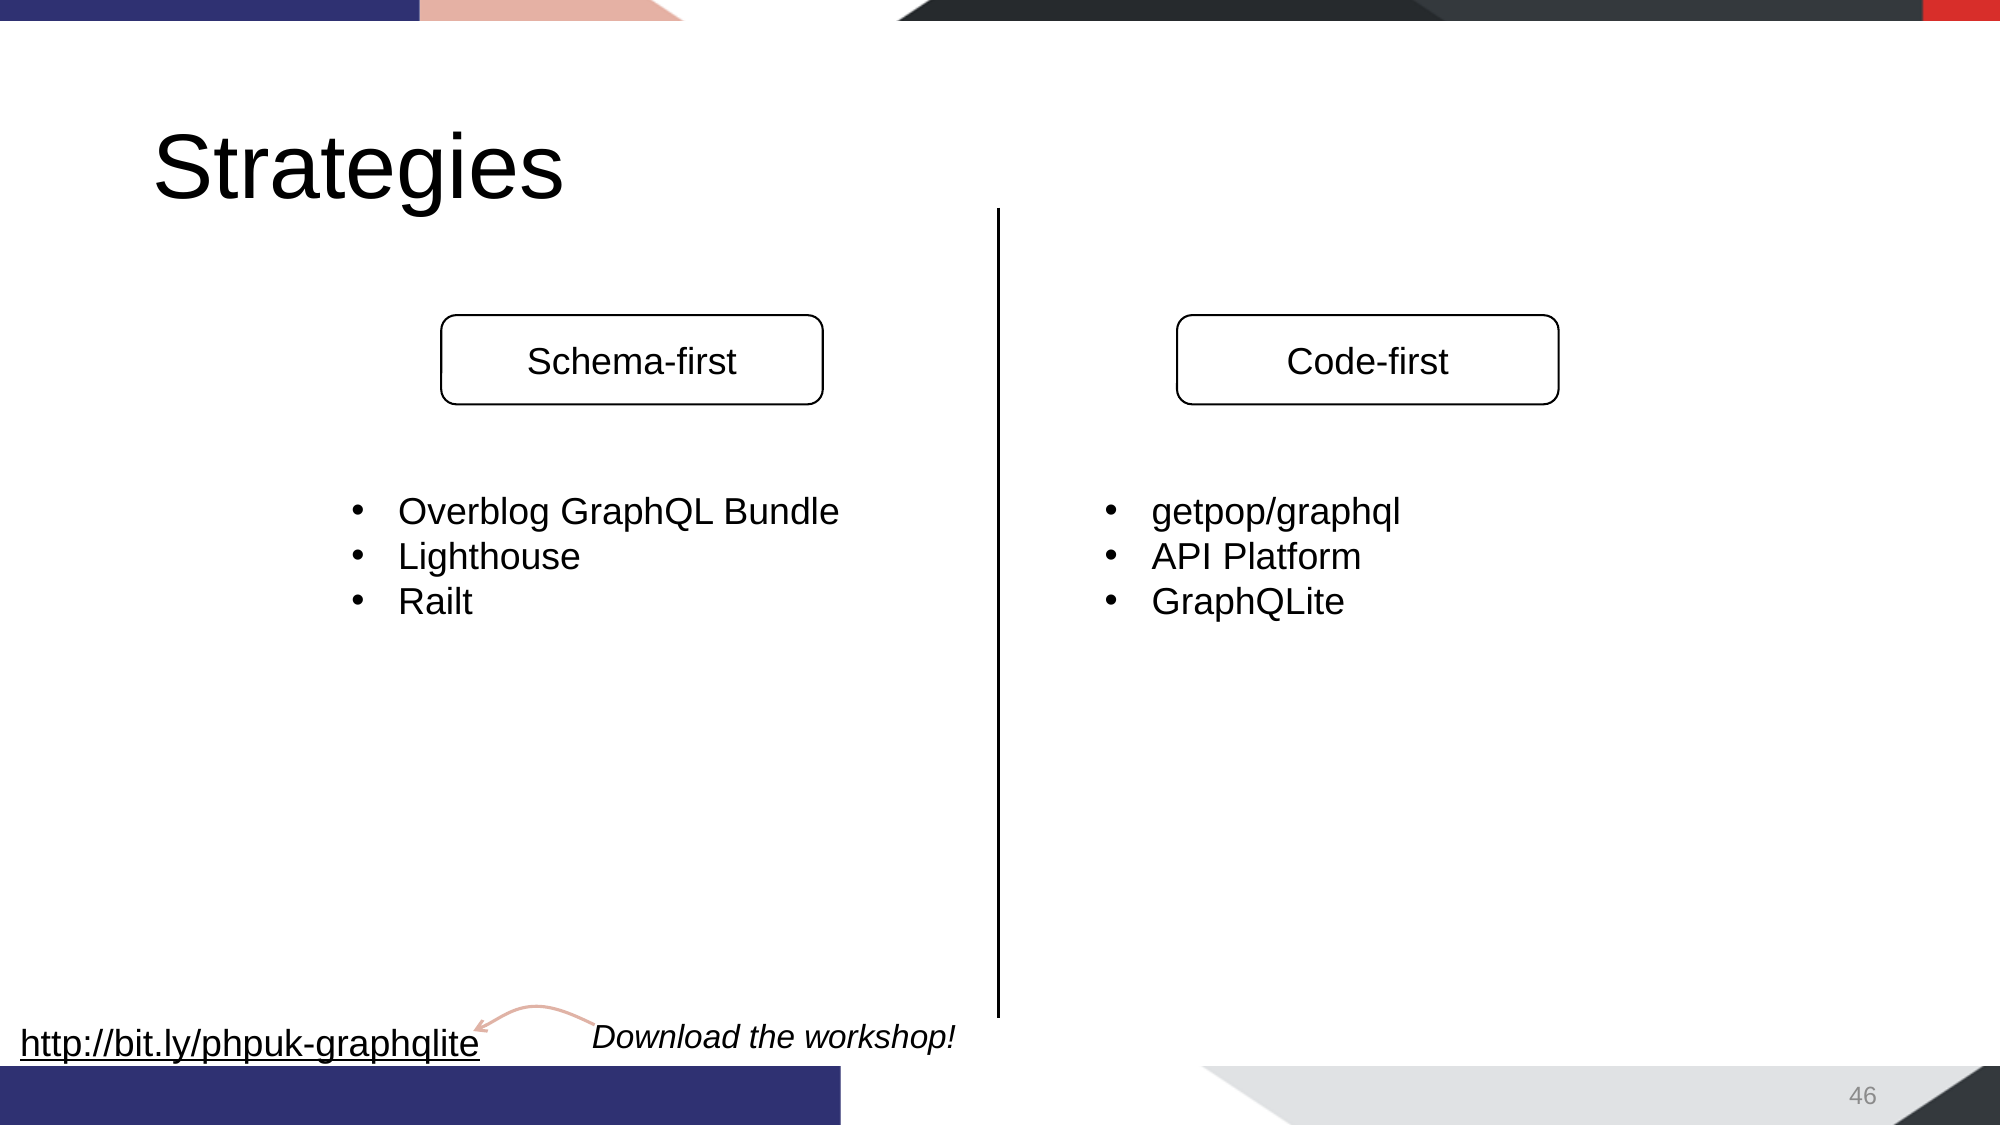

# Strategies
Schema-first
Code-first
Overblog GraphQL Bundle
Lighthouse
Railt
getpop/graphql
API Platform
GraphQLite

46